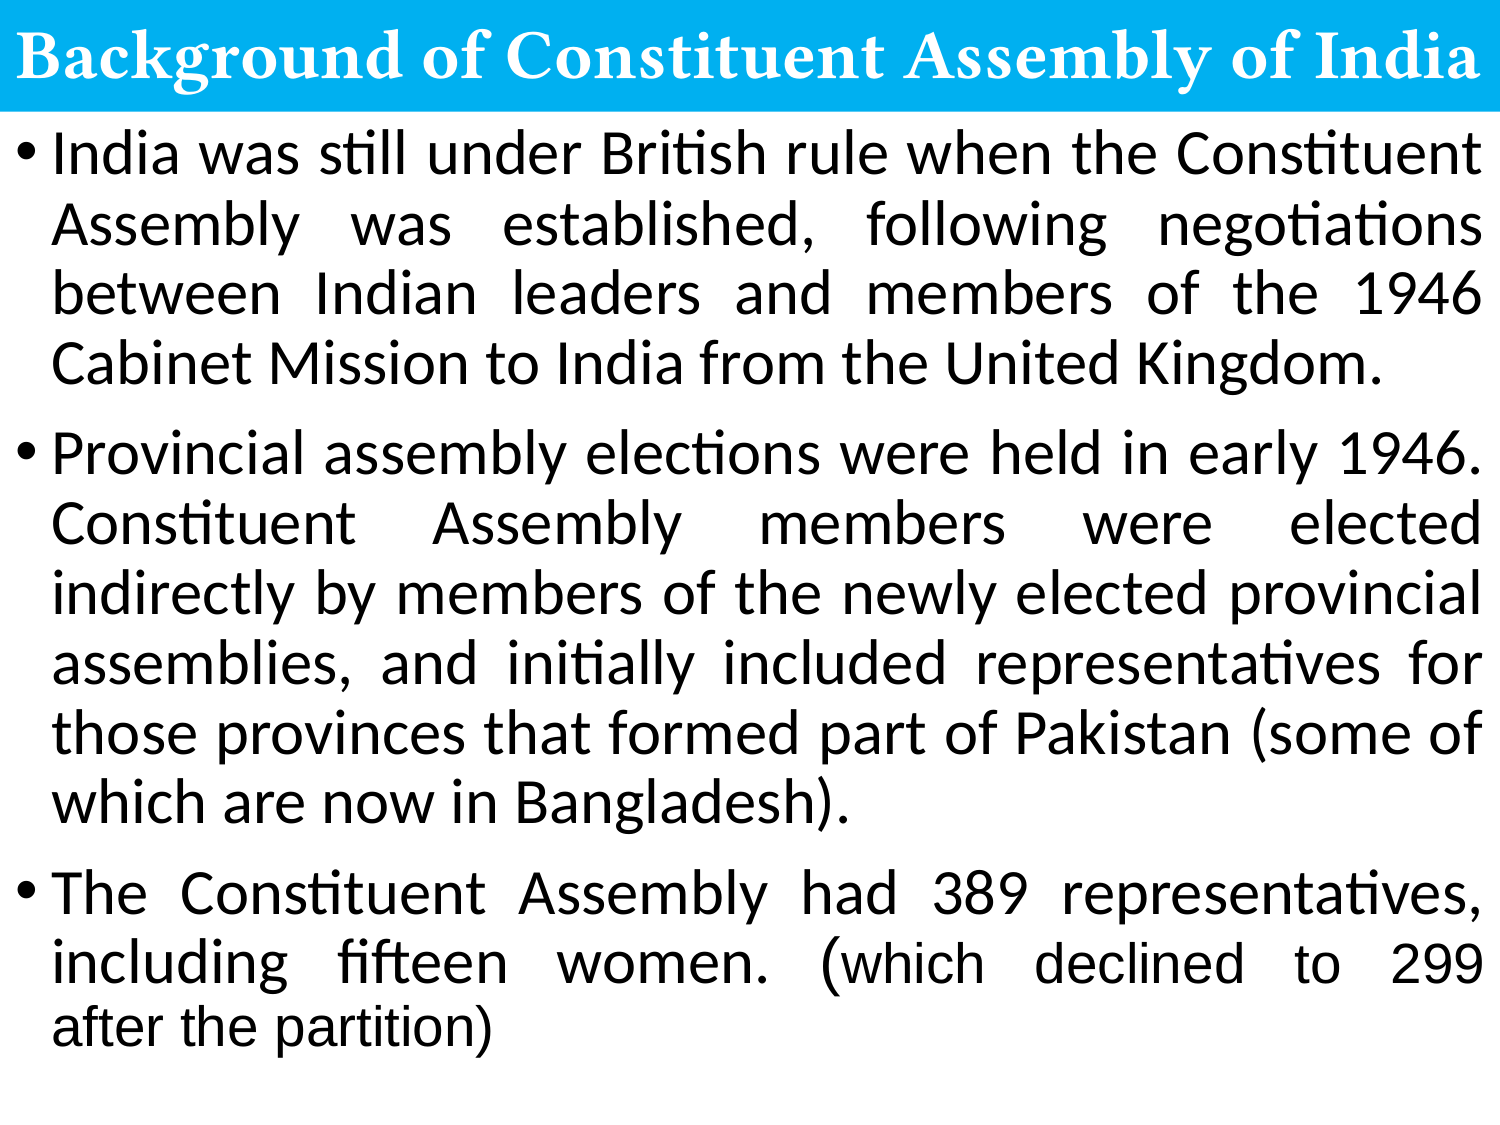

# Background of Constituent Assembly of India
India was still under British rule when the Constituent Assembly was established, following negotiations between Indian leaders and members of the 1946 Cabinet Mission to India from the United Kingdom.
Provincial assembly elections were held in early 1946. Constituent Assembly members were elected indirectly by members of the newly elected provincial assemblies, and initially included representatives for those provinces that formed part of Pakistan (some of which are now in Bangladesh).
The Constituent Assembly had 389 representatives, including fifteen women. (which declined to 299 after the partition)